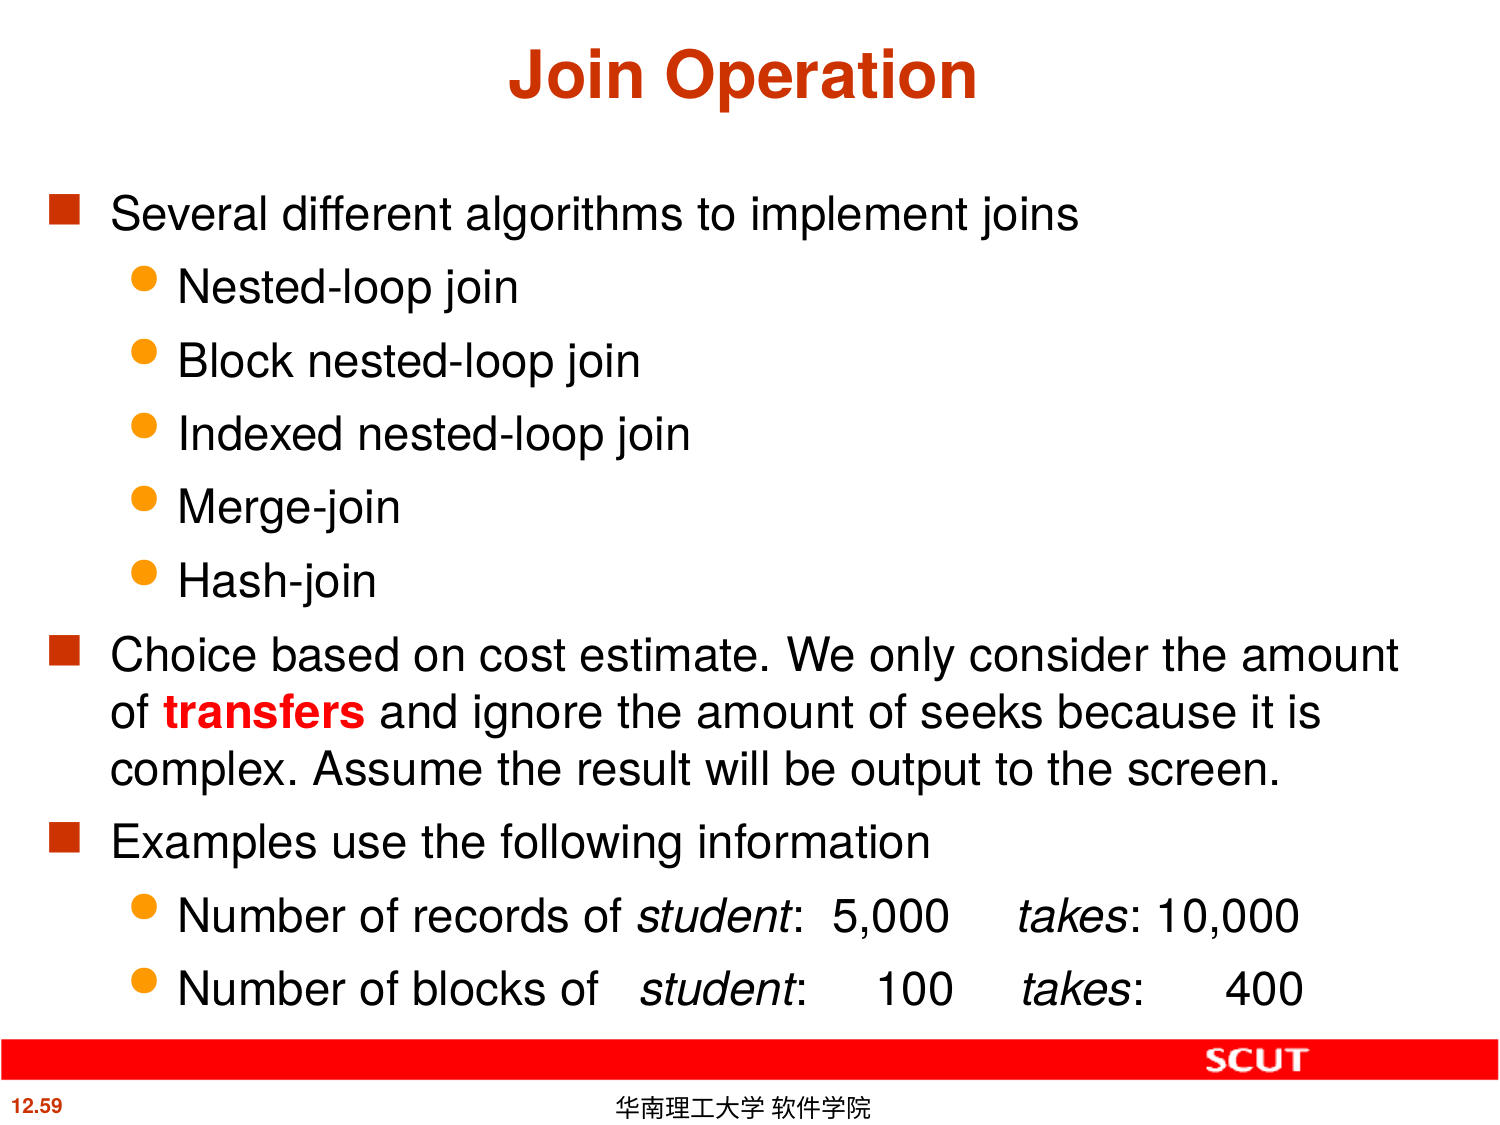

# Join Operation
Several different algorithms to implement joins
Nested-loop join
Block nested-loop join
Indexed nested-loop join
Merge-join
Hash-join
Choice based on cost estimate. We only consider the amount of transfers and ignore the amount of seeks because it is complex. Assume the result will be output to the screen.
Examples use the following information
Number of records of student:  5,000     takes: 10,000
Number of blocks of   student:     100     takes:      400